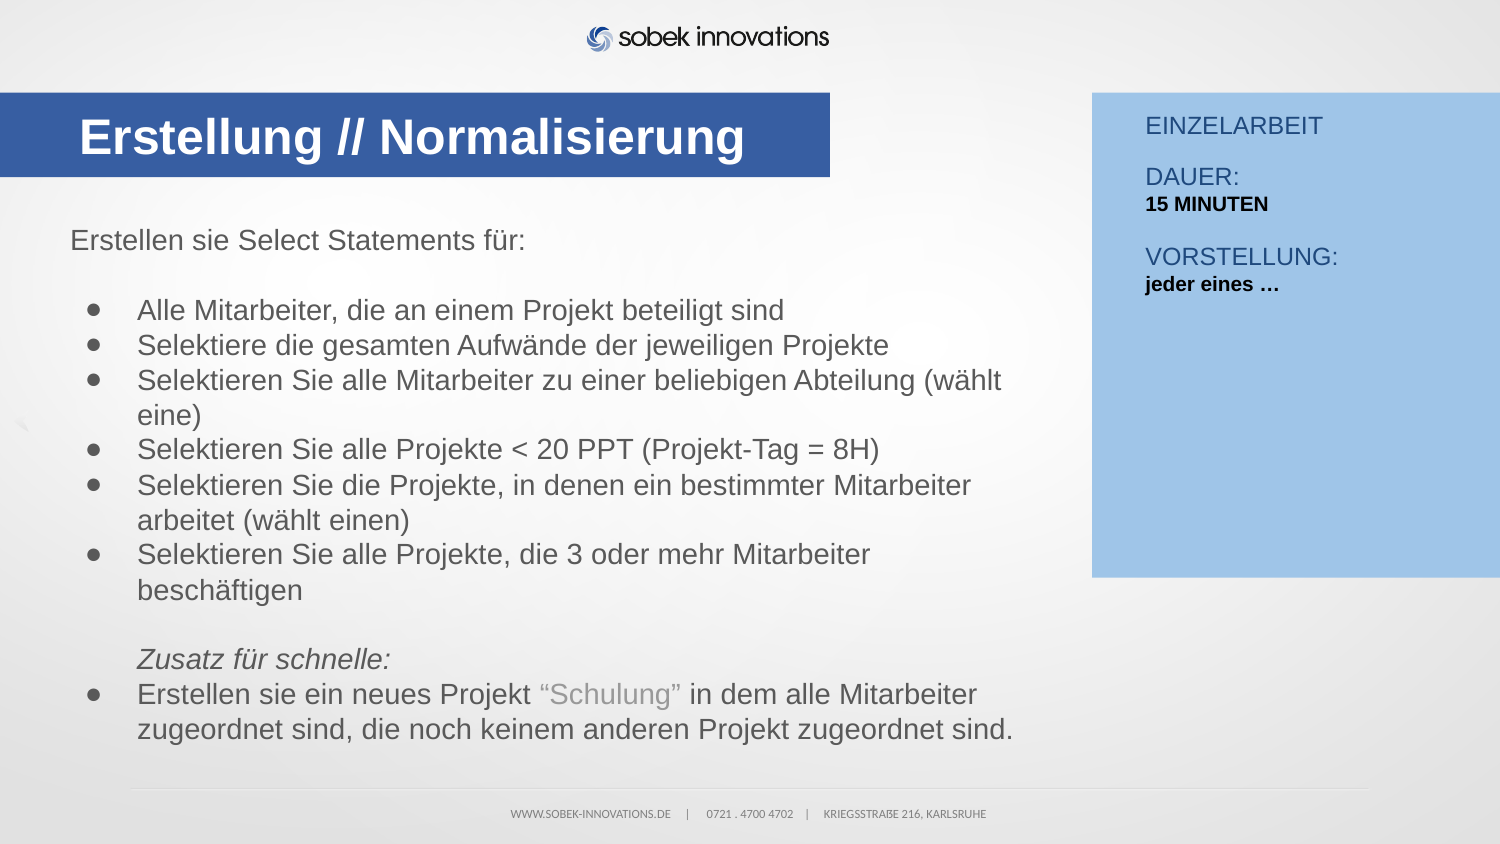

# Erstellung // Normalisierung
EINZELARBEIT
DAUER:
15 MINUTEN

VORSTELLUNG:
jeder eines …

 Erstellen sie Select Statements für:
Alle Mitarbeiter, die an einem Projekt beteiligt sind
Selektiere die gesamten Aufwände der jeweiligen Projekte
Selektieren Sie alle Mitarbeiter zu einer beliebigen Abteilung (wählt eine)
Selektieren Sie alle Projekte < 20 PPT (Projekt-Tag = 8H)
Selektieren Sie die Projekte, in denen ein bestimmter Mitarbeiter arbeitet (wählt einen)
Selektieren Sie alle Projekte, die 3 oder mehr Mitarbeiter beschäftigen
Zusatz für schnelle:
Erstellen sie ein neues Projekt “Schulung” in dem alle Mitarbeiter
zugeordnet sind, die noch keinem anderen Projekt zugeordnet sind.